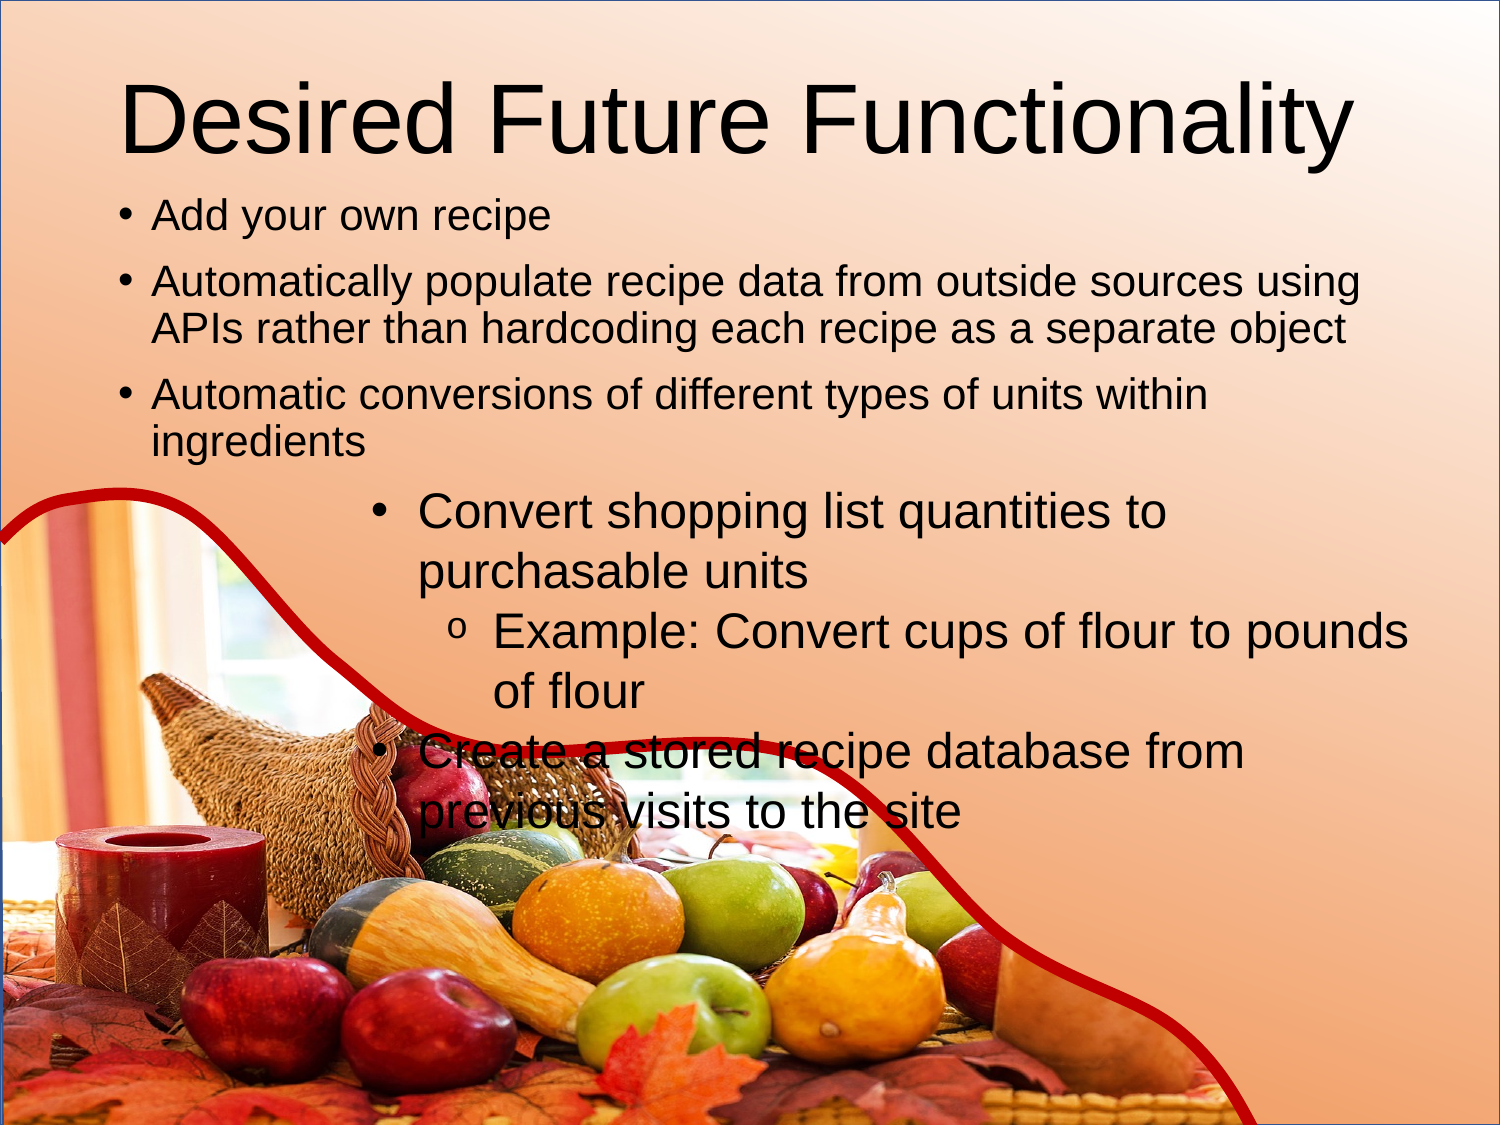

# Desired Future Functionality
Add your own recipe
Automatically populate recipe data from outside sources using APIs rather than hardcoding each recipe as a separate object
Automatic conversions of different types of units within ingredients

Convert shopping list quantities to purchasable units
Example: Convert cups of flour to pounds of flour
Create a stored recipe database from previous visits to the site